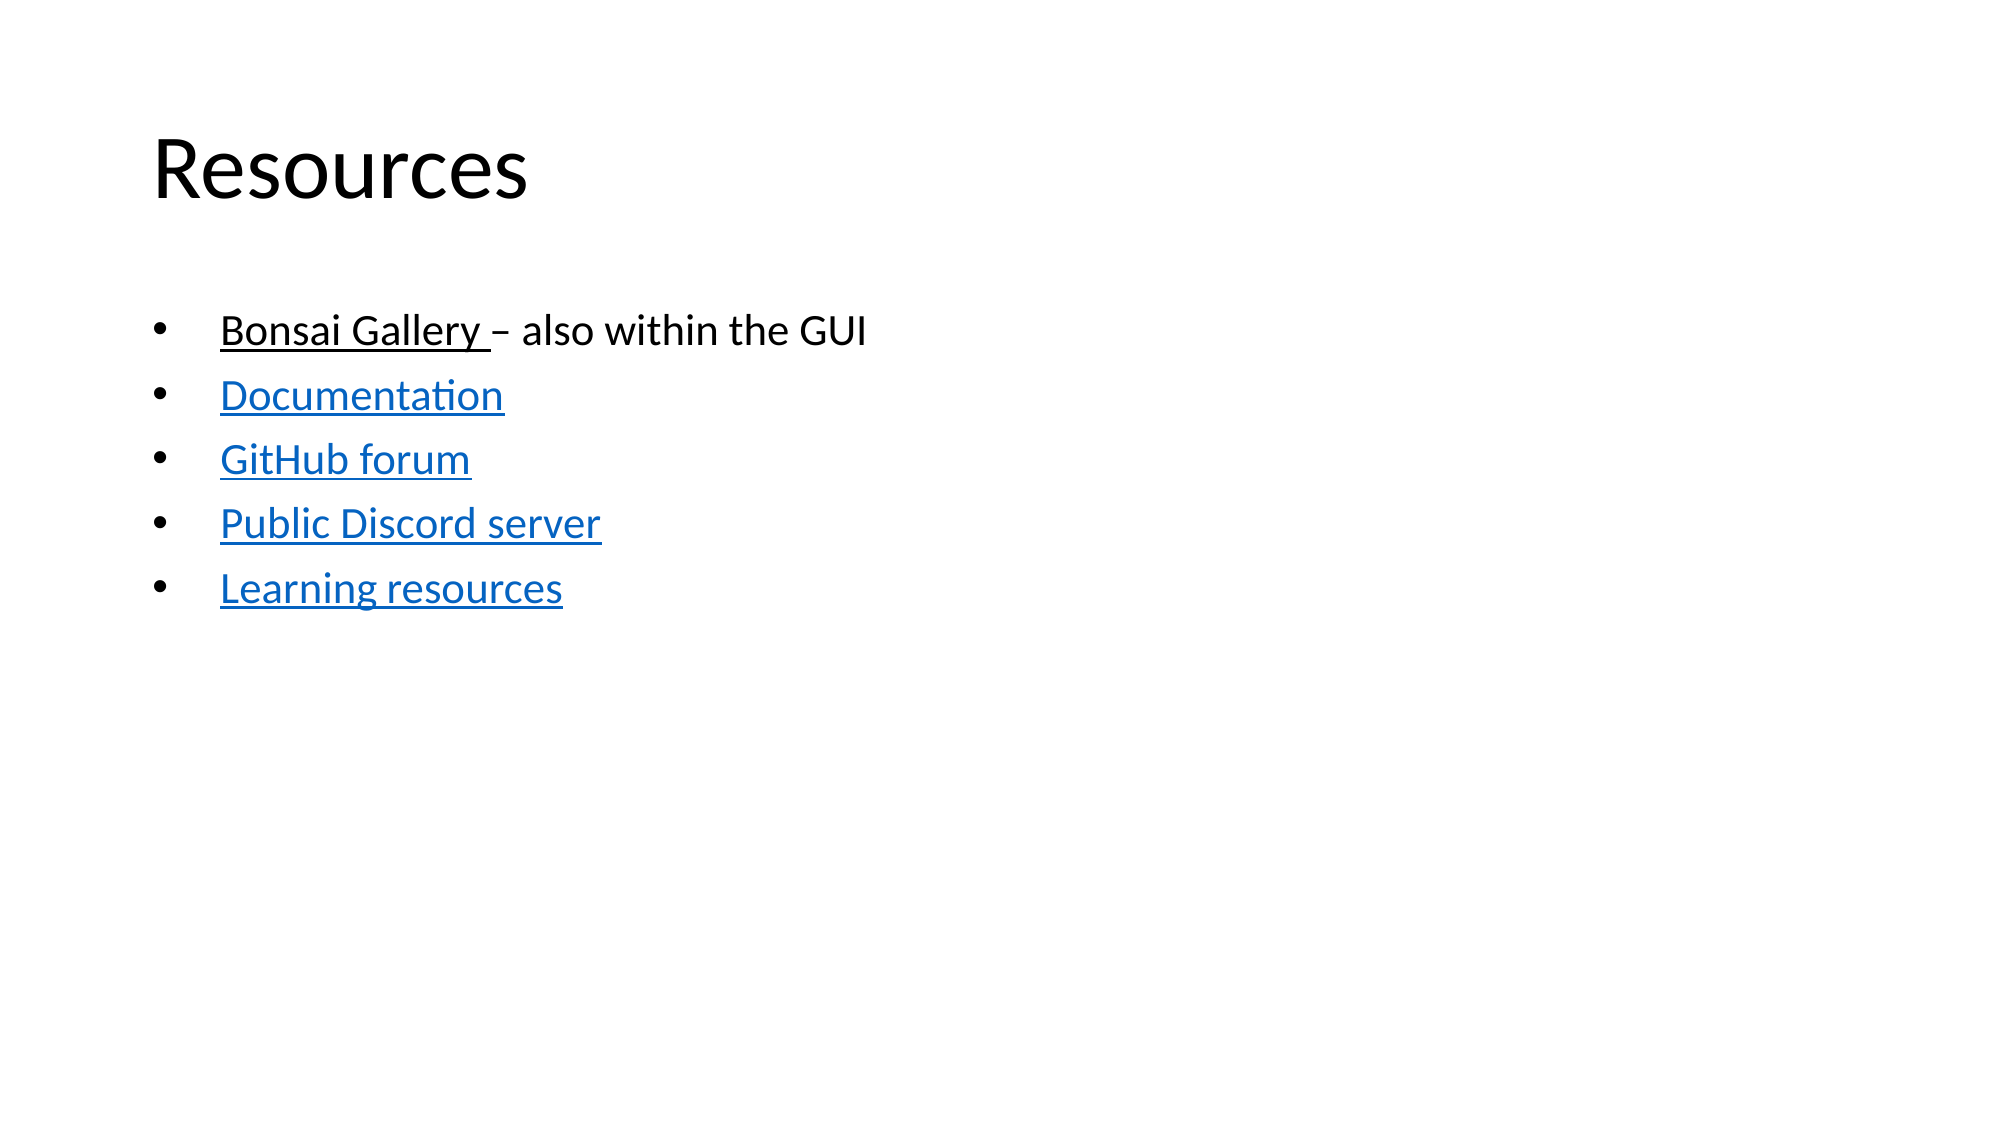

# Resources
Bonsai Gallery – also within the GUI
Documentation
GitHub forum
Public Discord server
Learning resources

Goncalo Lopez
Nacho Sanguinetti
Mateusz Kostecki